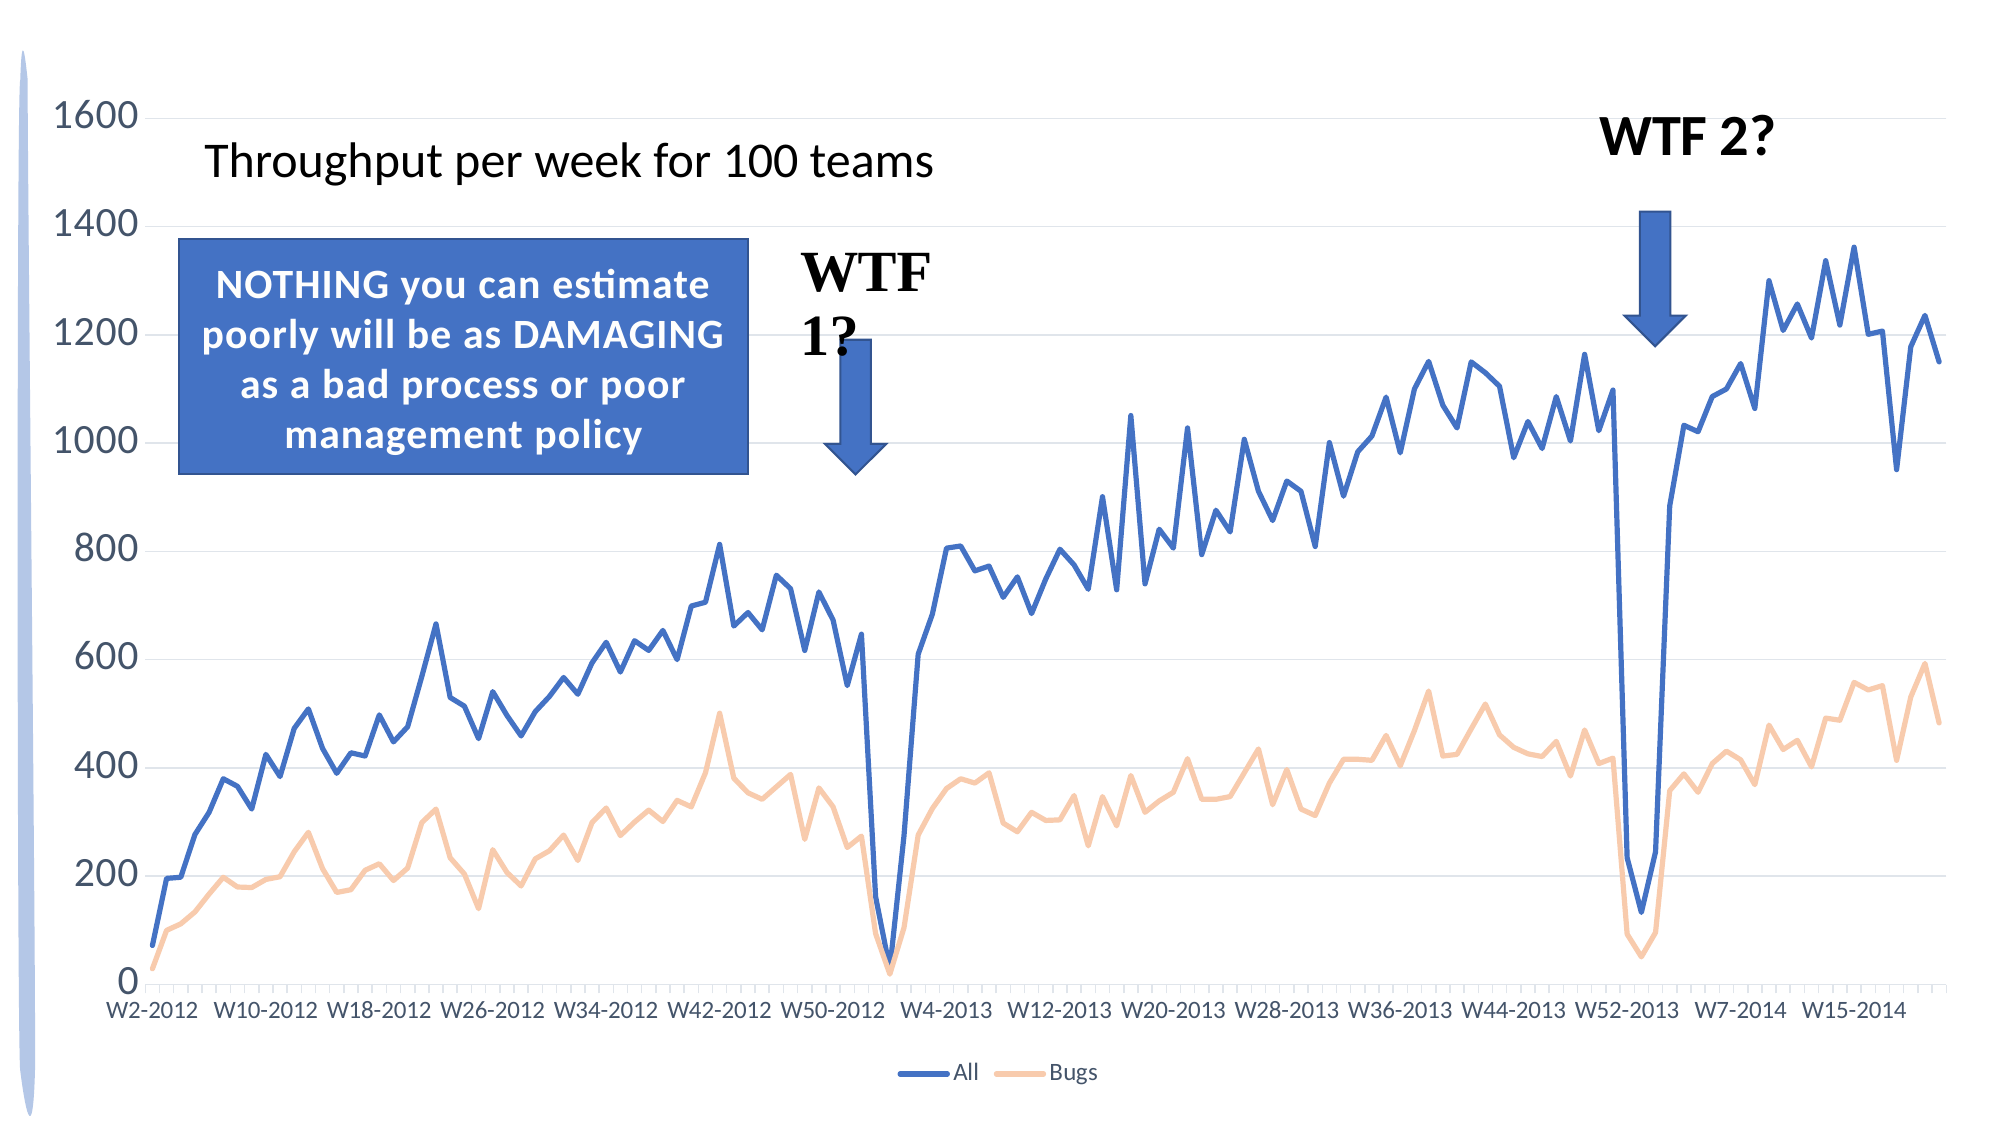

### Chart

| Category | All | Bugs |
|---|---|---|
| W2-2012 | 72.0 | 29.0 |
| W3-2012 | 196.0 | 100.0 |
| W4-2012 | 198.0 | 112.0 |
| W5-2012 | 277.0 | 134.0 |
| W6-2012 | 318.0 | 167.0 |
| W7-2012 | 380.0 | 198.0 |
| W8-2012 | 366.0 | 180.0 |
| W9-2012 | 324.0 | 179.0 |
| W10-2012 | 425.0 | 194.0 |
| W11-2012 | 384.0 | 199.0 |
| W12-2012 | 473.0 | 245.0 |
| W13-2012 | 509.0 | 281.0 |
| W14-2012 | 436.0 | 214.0 |
| W15-2012 | 390.0 | 170.0 |
| W16-2012 | 428.0 | 175.0 |
| W17-2012 | 422.0 | 211.0 |
| W18-2012 | 498.0 | 223.0 |
| W19-2012 | 448.0 | 192.0 |
| W20-2012 | 476.0 | 215.0 |
| W21-2012 | 569.0 | 299.0 |
| W22-2012 | 666.0 | 324.0 |
| W23-2012 | 530.0 | 234.0 |
| W24-2012 | 514.0 | 204.0 |
| W25-2012 | 454.0 | 140.0 |
| W26-2012 | 541.0 | 249.0 |
| W27-2012 | 497.0 | 207.0 |
| W28-2012 | 459.0 | 182.0 |
| W29-2012 | 504.0 | 232.0 |
| W30-2012 | 532.0 | 247.0 |
| W31-2012 | 567.0 | 276.0 |
| W32-2012 | 536.0 | 229.0 |
| W33-2012 | 594.0 | 299.0 |
| W34-2012 | 632.0 | 326.0 |
| W35-2012 | 577.0 | 275.0 |
| W36-2012 | 635.0 | 300.0 |
| W37-2012 | 617.0 | 322.0 |
| W38-2012 | 654.0 | 301.0 |
| W39-2012 | 600.0 | 340.0 |
| W40-2012 | 699.0 | 328.0 |
| W41-2012 | 706.0 | 391.0 |
| W42-2012 | 813.0 | 501.0 |
| W43-2012 | 662.0 | 381.0 |
| W44-2012 | 687.0 | 354.0 |
| W45-2012 | 655.0 | 342.0 |
| W46-2012 | 756.0 | 365.0 |
| W47-2012 | 731.0 | 388.0 |
| W48-2012 | 617.0 | 268.0 |
| W49-2012 | 725.0 | 363.0 |
| W50-2012 | 673.0 | 328.0 |
| W51-2012 | 552.0 | 253.0 |
| W52-2012 | 647.0 | 274.0 |
| W53-2012 | 162.0 | 94.0 |
| W54-2012 | 29.0 | 19.0 |
| W1-2013 | 275.0 | 105.0 |
| W2-2013 | 610.0 | 276.0 |
| W3-2013 | 684.0 | 325.0 |
| W4-2013 | 806.0 | 362.0 |
| W5-2013 | 810.0 | 380.0 |
| W6-2013 | 764.0 | 372.0 |
| W7-2013 | 773.0 | 391.0 |
| W8-2013 | 715.0 | 298.0 |
| W9-2013 | 753.0 | 282.0 |
| W10-2013 | 685.0 | 318.0 |
| W11-2013 | 749.0 | 303.0 |
| W12-2013 | 804.0 | 304.0 |
| W13-2013 | 775.0 | 349.0 |
| W14-2013 | 730.0 | 256.0 |
| W15-2013 | 901.0 | 347.0 |
| W16-2013 | 729.0 | 293.0 |
| W17-2013 | 1051.0 | 386.0 |
| W18-2013 | 740.0 | 318.0 |
| W19-2013 | 841.0 | 339.0 |
| W20-2013 | 806.0 | 355.0 |
| W21-2013 | 1028.0 | 417.0 |
| W22-2013 | 794.0 | 342.0 |
| W23-2013 | 876.0 | 342.0 |
| W24-2013 | 836.0 | 347.0 |
| W25-2013 | 1007.0 | 391.0 |
| W26-2013 | 911.0 | 435.0 |
| W27-2013 | 857.0 | 332.0 |
| W28-2013 | 930.0 | 397.0 |
| W29-2013 | 911.0 | 324.0 |
| W30-2013 | 809.0 | 312.0 |
| W31-2013 | 1001.0 | 372.0 |
| W32-2013 | 902.0 | 416.0 |
| W33-2013 | 984.0 | 416.0 |
| W34-2013 | 1013.0 | 414.0 |
| W35-2013 | 1085.0 | 460.0 |
| W36-2013 | 982.0 | 404.0 |
| W37-2013 | 1100.0 | 469.0 |
| W38-2013 | 1151.0 | 542.0 |
| W39-2013 | 1070.0 | 422.0 |
| W40-2013 | 1028.0 | 425.0 |
| W41-2013 | 1150.0 | 472.0 |
| W42-2013 | 1130.0 | 518.0 |
| W43-2013 | 1105.0 | 461.0 |
| W44-2013 | 973.0 | 438.0 |
| W45-2013 | 1040.0 | 426.0 |
| W46-2013 | 990.0 | 421.0 |
| W47-2013 | 1086.0 | 449.0 |
| W48-2013 | 1004.0 | 385.0 |
| W49-2013 | 1164.0 | 470.0 |
| W50-2013 | 1023.0 | 408.0 |
| W51-2013 | 1098.0 | 418.0 |
| W52-2013 | 234.0 | 93.0 |
| W53-2013 | 133.0 | 51.0 |
| W1-2014 | 245.0 | 96.0 |
| W2-2014 | 884.0 | 358.0 |
| W3-2014 | 1033.0 | 389.0 |
| W4-2014 | 1021.0 | 355.0 |
| W5-2014 | 1086.0 | 408.0 |
| W6-2014 | 1100.0 | 431.0 |
| W7-2014 | 1147.0 | 415.0 |
| W8-2014 | 1064.0 | 369.0 |
| W9-2014 | 1300.0 | 479.0 |
| W10-2014 | 1208.0 | 434.0 |
| W11-2014 | 1257.0 | 451.0 |
| W12-2014 | 1194.0 | 402.0 |
| W13-2014 | 1337.0 | 492.0 |
| W14-2014 | 1218.0 | 488.0 |
| W15-2014 | 1362.0 | 558.0 |
| W16-2014 | 1201.0 | 544.0 |
| W17-2014 | 1207.0 | 552.0 |
| W18-2014 | 951.0 | 414.0 |
| W19-2014 | 1178.0 | 531.0 |
| W20-2014 | 1236.0 | 593.0 |
| W21-2014 | 1150.0 | 483.0 |
Throughput per week for 100 teams
NOTHING you can estimate poorly will be as DAMAGING as a bad process or poor management policy